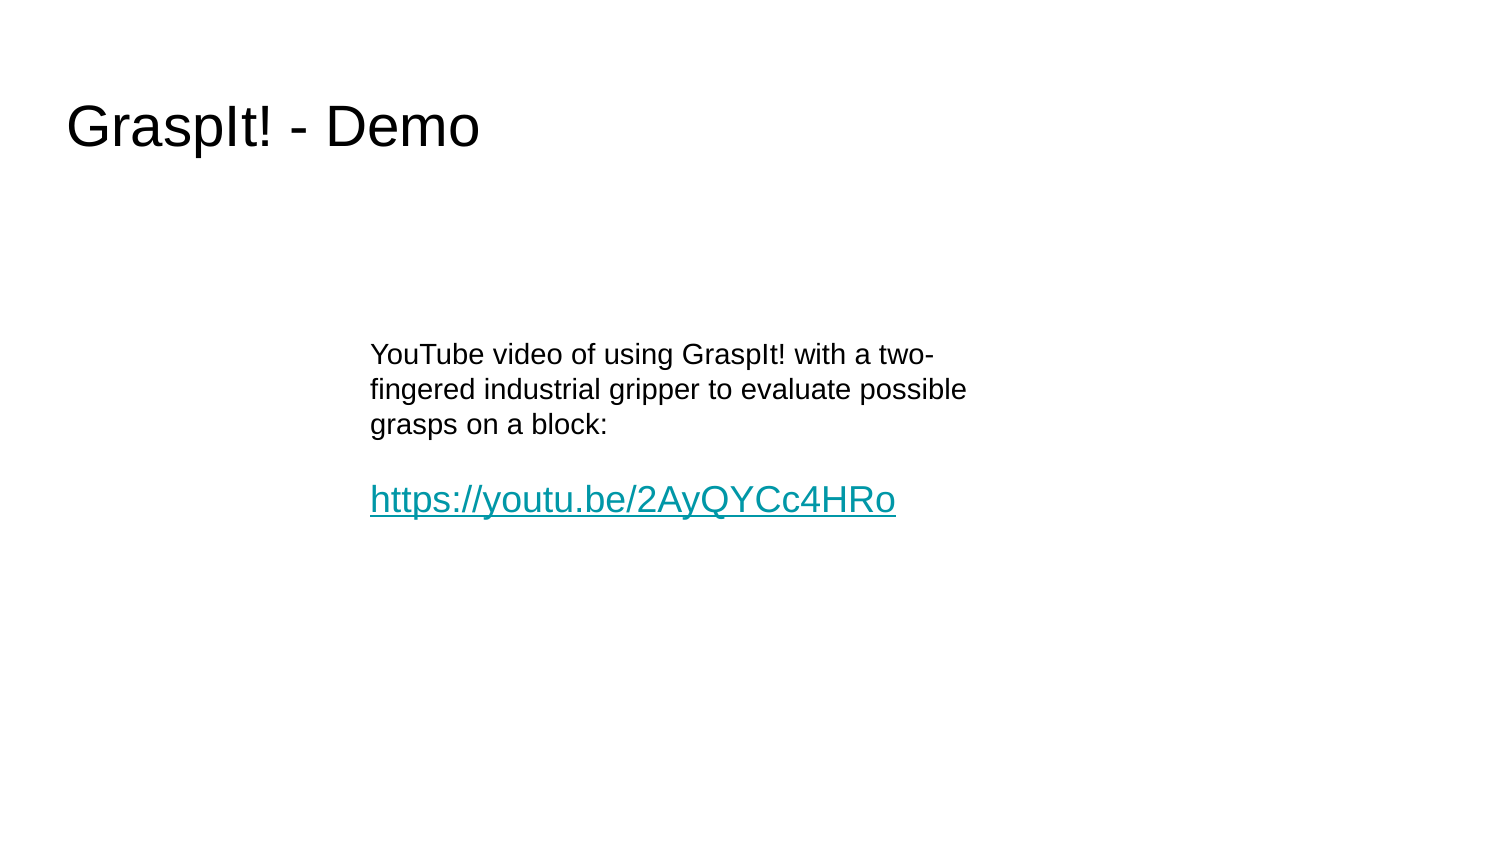

# GraspIt! - Demo
YouTube video of using GraspIt! with a two-fingered industrial gripper to evaluate possible grasps on a block:
https://youtu.be/2AyQYCc4HRo